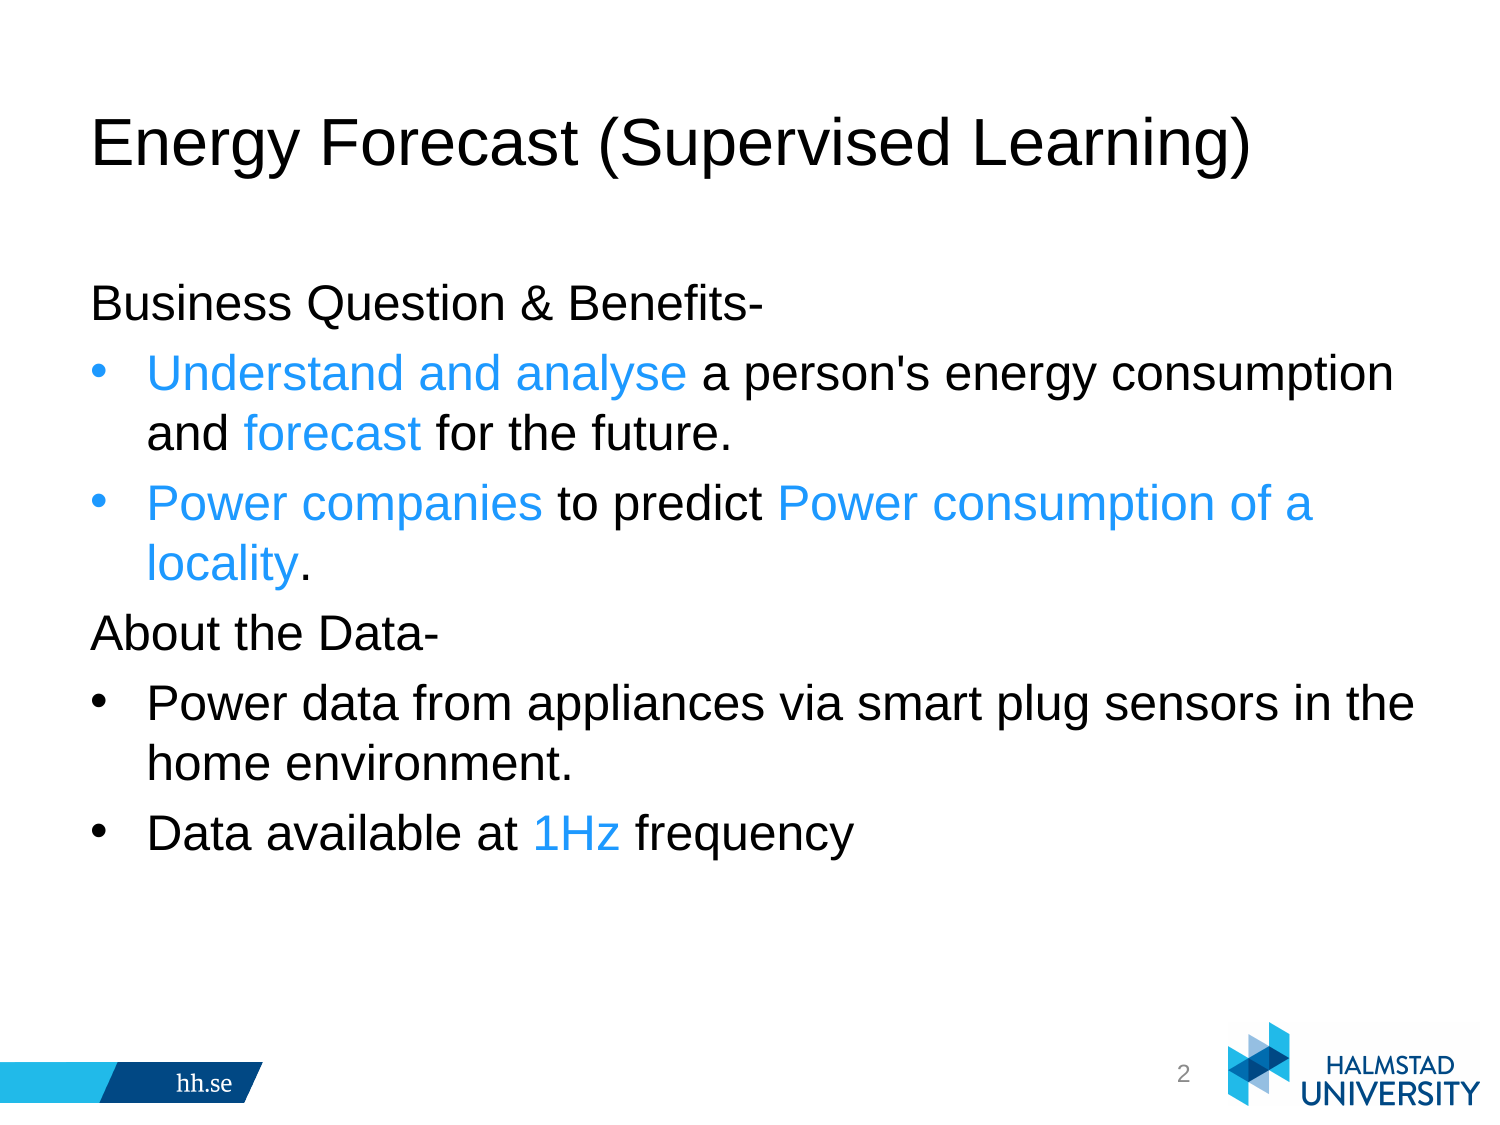

# Energy Forecast (Supervised Learning)
Business Question & Benefits-
Understand and analyse a person's energy consumption and forecast for the future.
Power companies to predict Power consumption of a locality.
About the Data-
Power data from appliances via smart plug sensors in the home environment.
Data available at 1Hz frequency

2